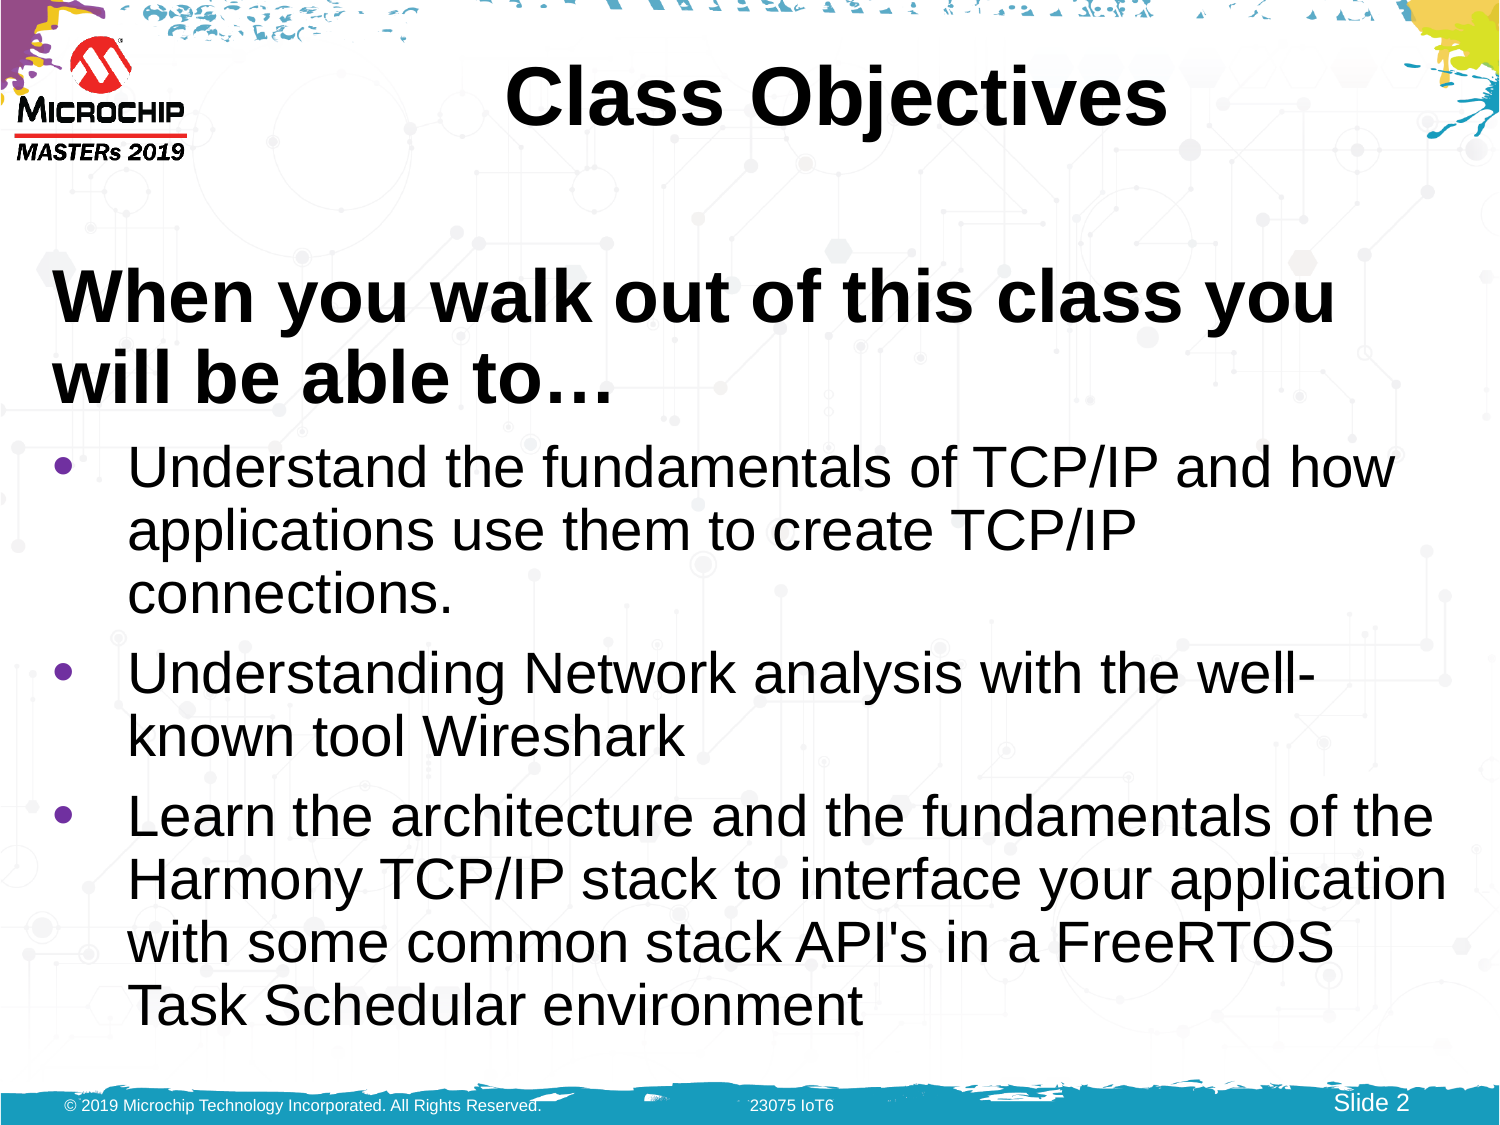

# Class Objectives
When you walk out of this class you will be able to…
Understand the fundamentals of TCP/IP and how applications use them to create TCP/IP connections.
Understanding Network analysis with the well-known tool Wireshark
Learn the architecture and the fundamentals of the Harmony TCP/IP stack to interface your application with some common stack API's in a FreeRTOS Task Schedular environment